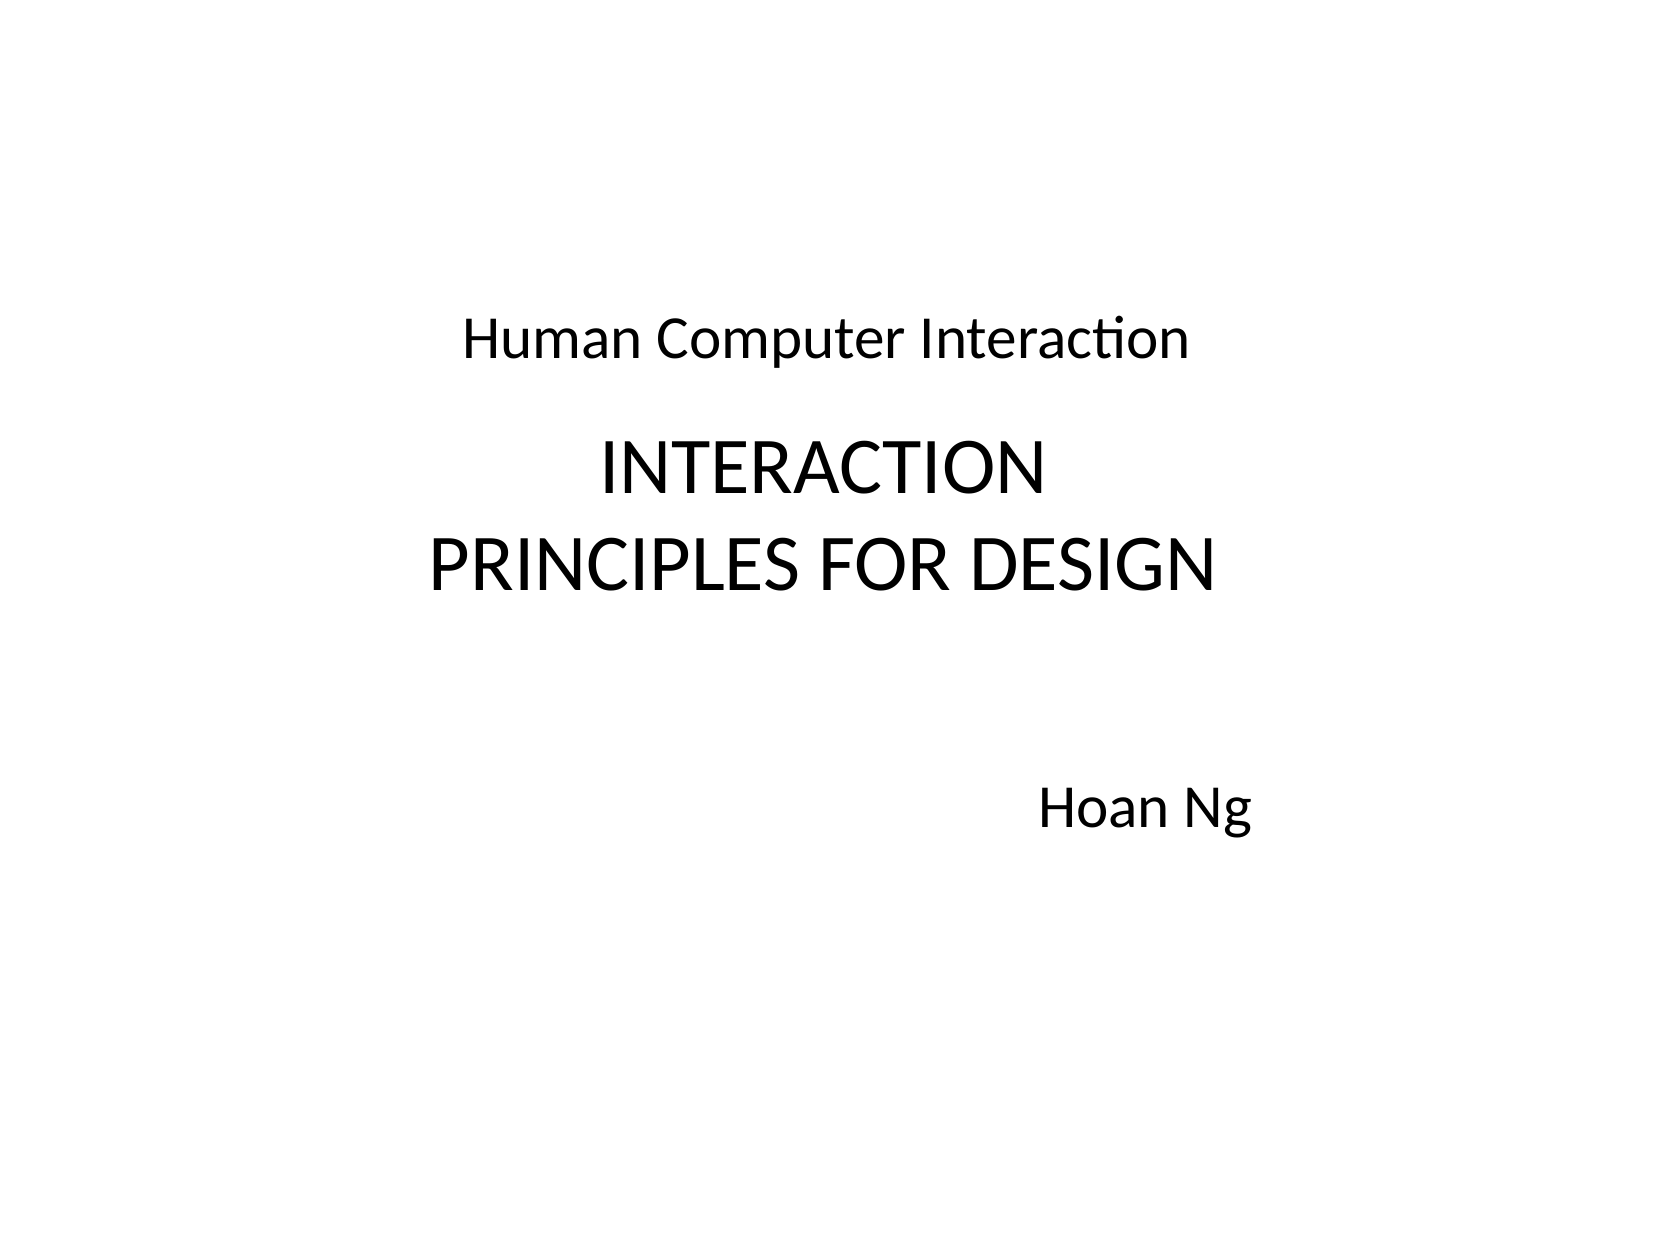

Human Computer Interaction
# INTERACTION PRINCIPLES FOR DESIGN
Hoan Ng